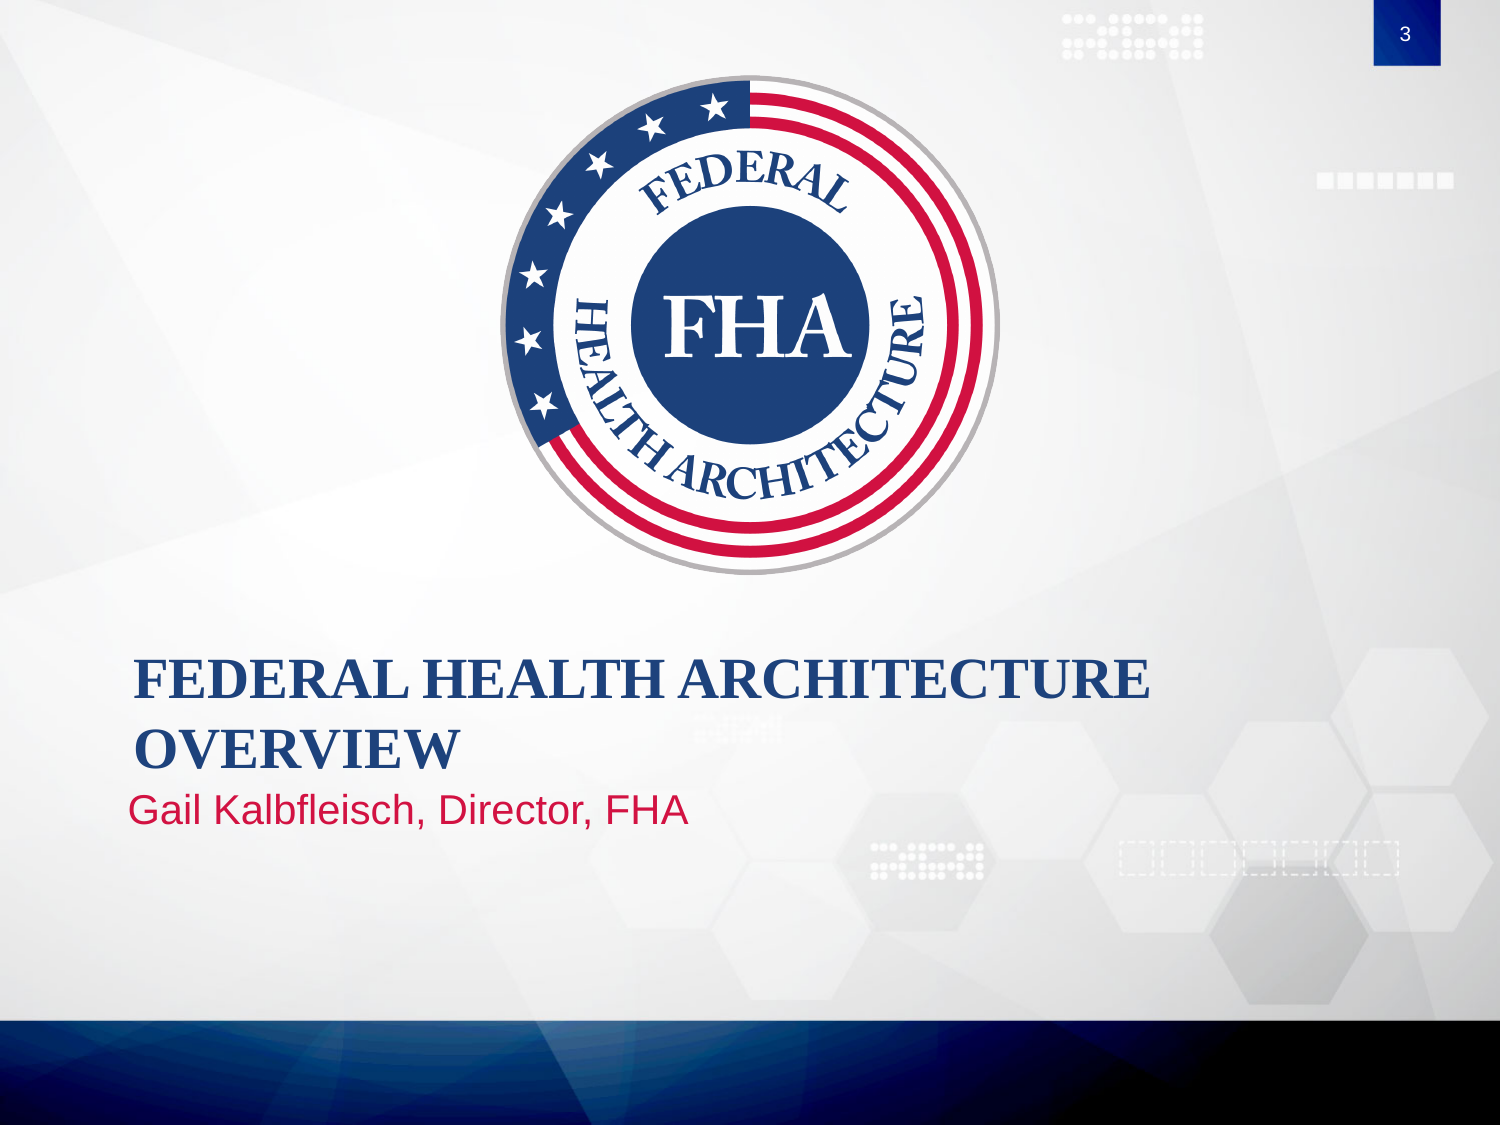

3
# Federal Health Architecture Overview
Gail Kalbfleisch, Director, FHA